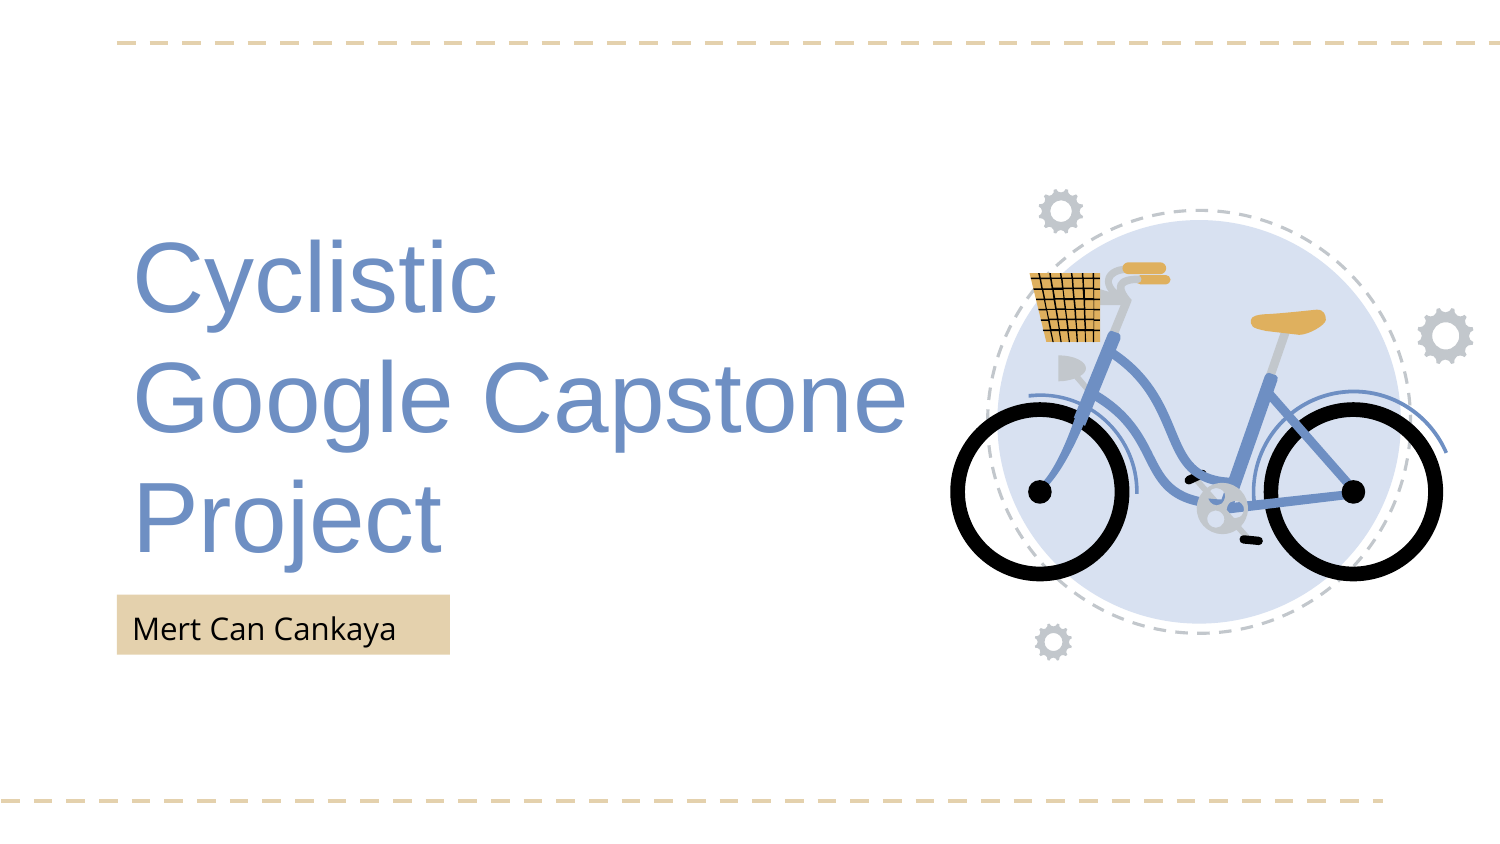

# Cyclistic Google Capstone Project

Mert Can Cankaya